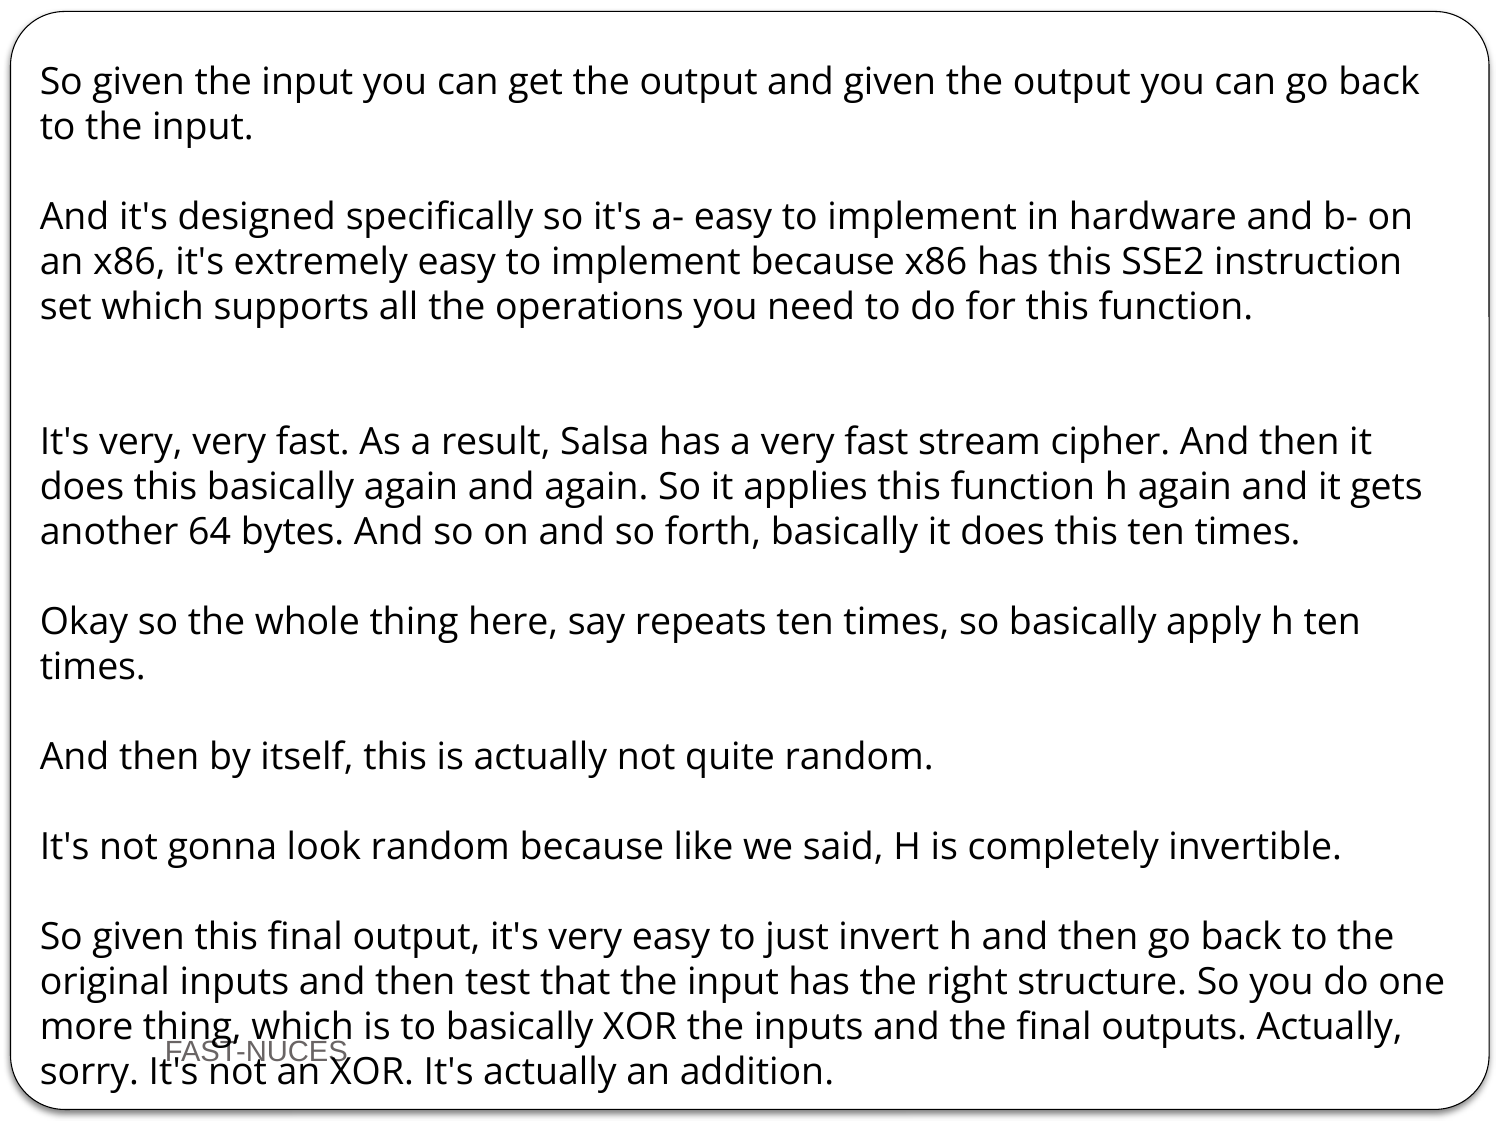

So given the input you can get the output and given the output you can go back to the input.

And it's designed specifically so it's a- easy to implement in hardware and b- on an x86, it's extremely easy to implement because x86 has this SSE2 instruction set which supports all the operations you need to do for this function.

It's very, very fast. As a result, Salsa has a very fast stream cipher. And then it does this basically again and again. So it applies this function h again and it gets another 64 bytes. And so on and so forth, basically it does this ten times.

Okay so the whole thing here, say repeats ten times, so basically apply h ten times.

And then by itself, this is actually not quite random.

It's not gonna look random because like we said, H is completely invertible.

So given this final output, it's very easy to just invert h and then go back to the original inputs and then test that the input has the right structure. So you do one more thing, which is to basically XOR the inputs and the final outputs. Actually,
sorry. It's not an XOR. It's actually an addition.
FAST-NUCES